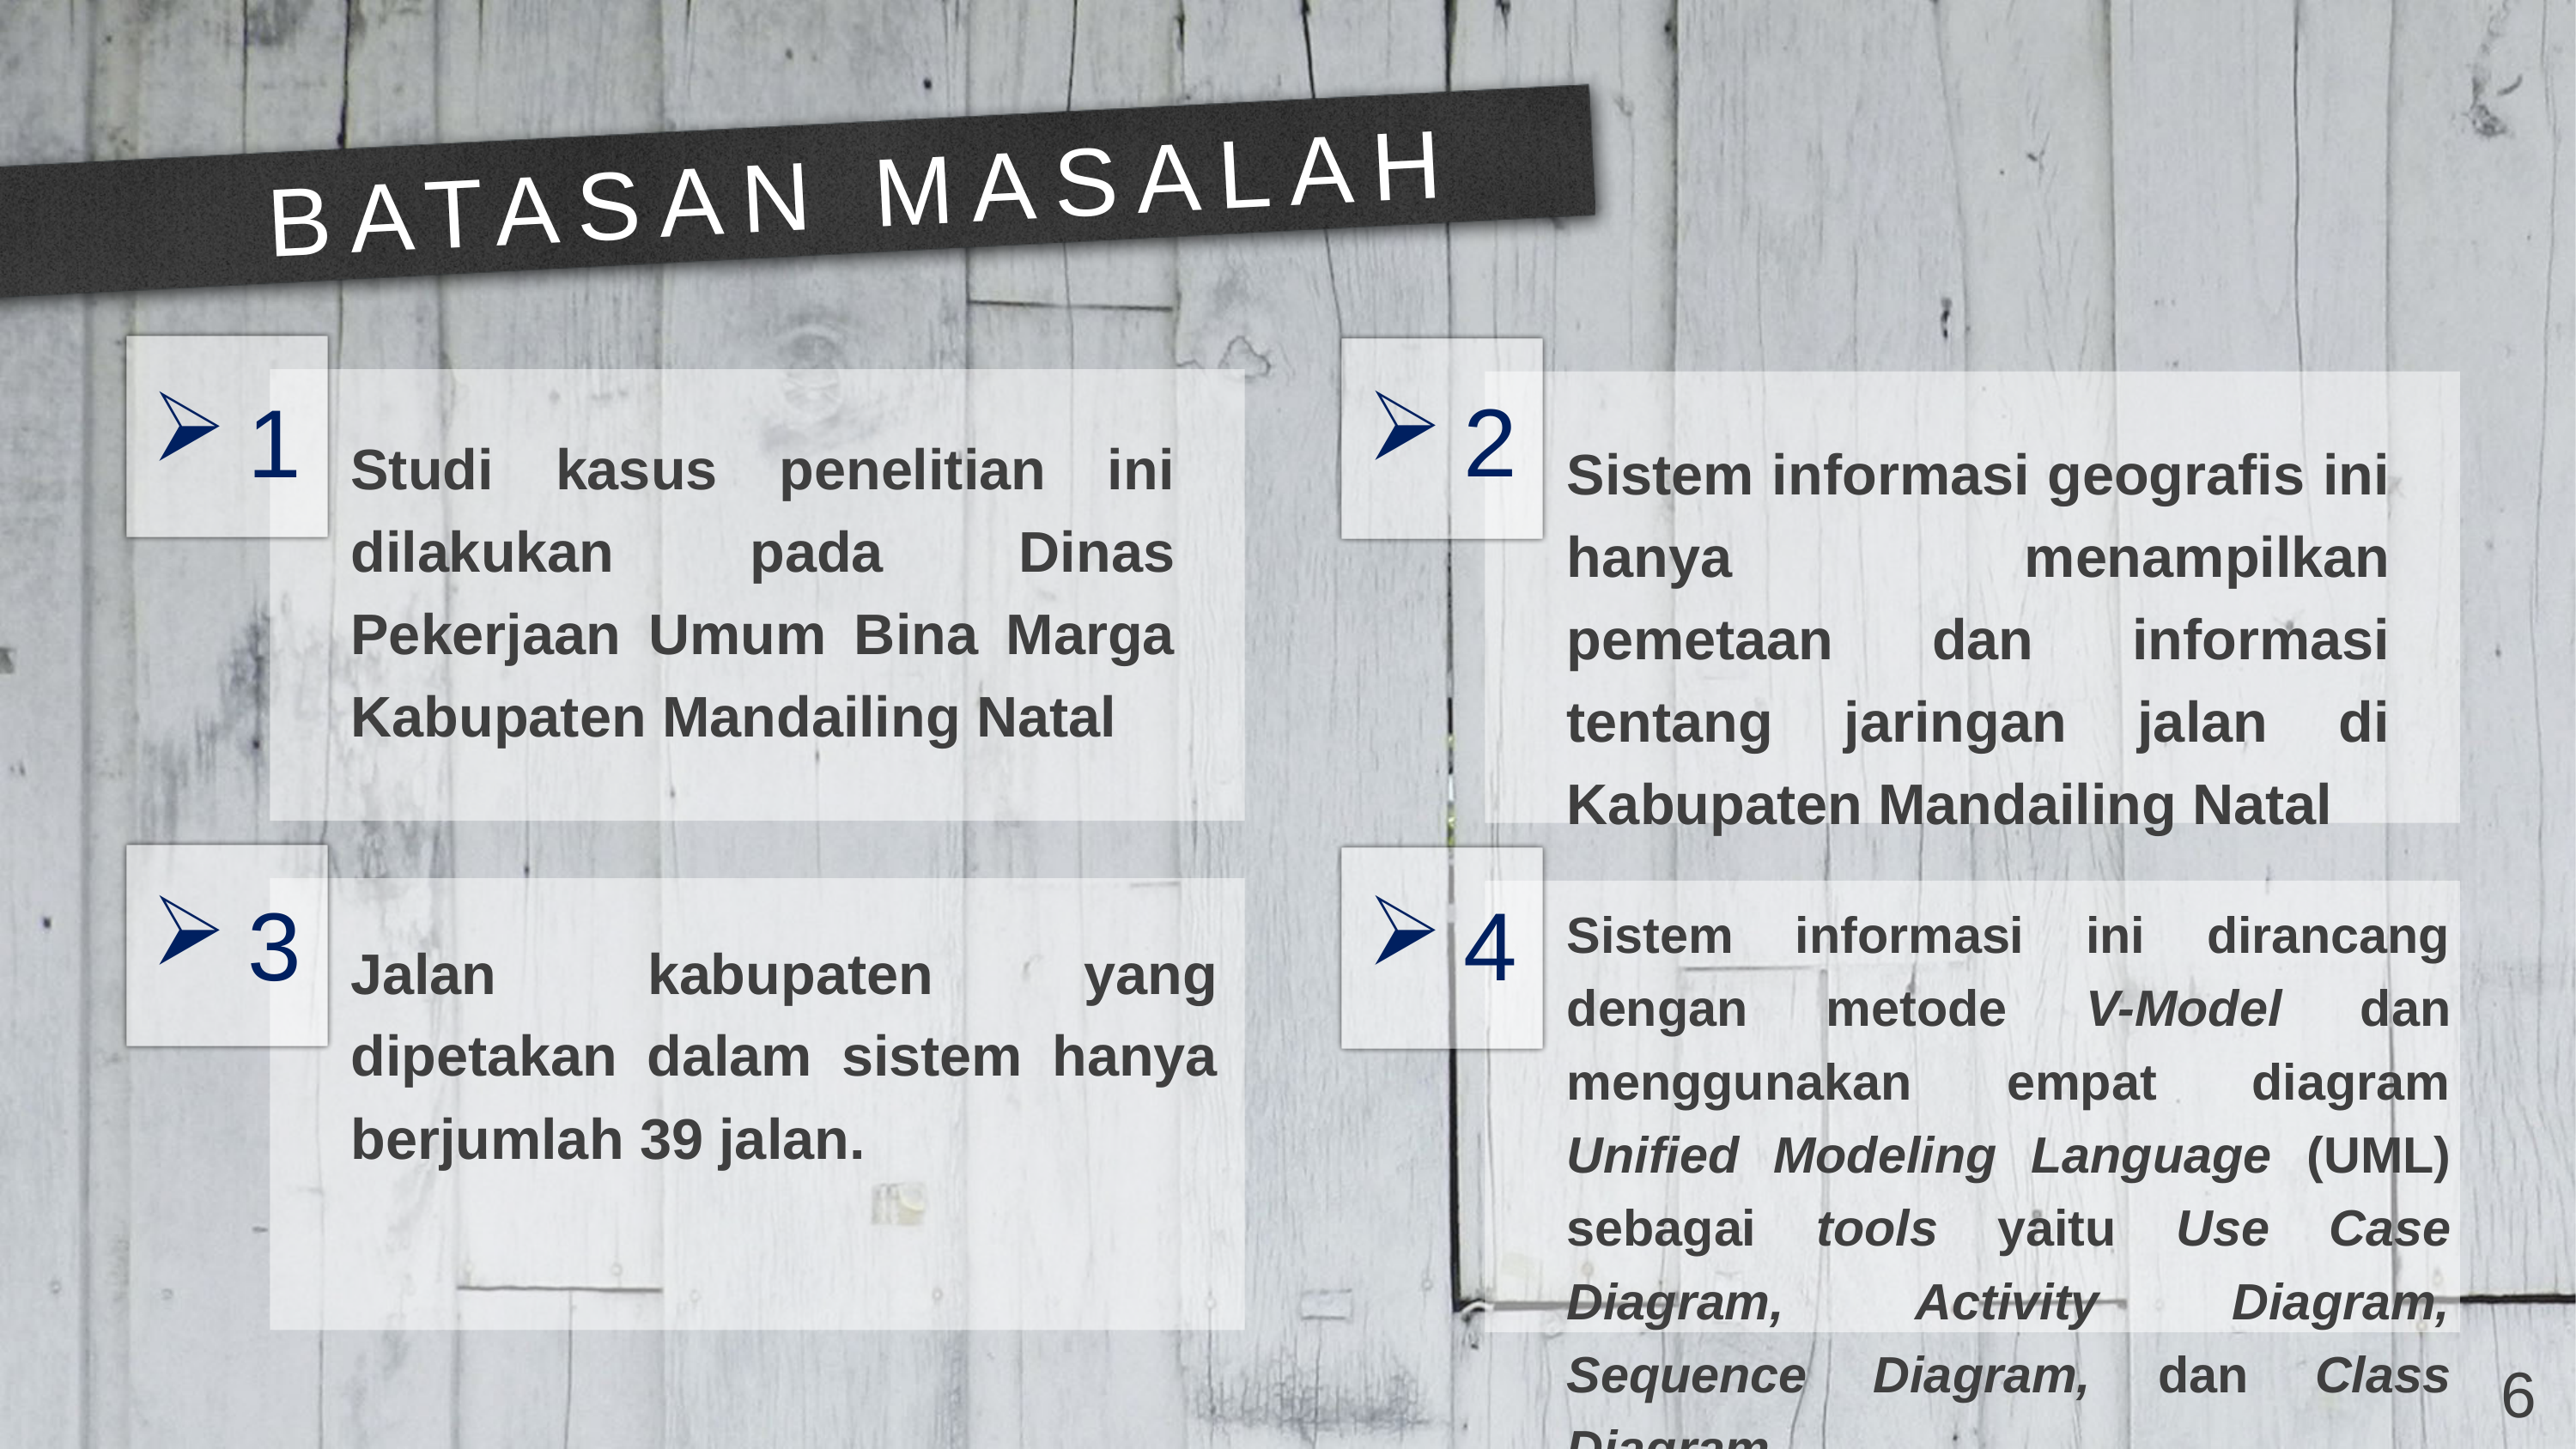

# BATASAN MASALAH
2
1
Studi kasus penelitian ini dilakukan pada Dinas Pekerjaan Umum Bina Marga Kabupaten Mandailing Natal
Sistem informasi geografis ini hanya menampilkan pemetaan dan informasi tentang jaringan jalan di Kabupaten Mandailing Natal
Sistem informasi ini dirancang dengan metode V-Model dan menggunakan empat diagram Unified Modeling Language (UML) sebagai tools­ yaitu Use Case Diagram, Activity Diagram, Sequence Diagram, dan Class Diagram.
3
4
Jalan kabupaten yang dipetakan dalam sistem hanya berjumlah 39 jalan.
6